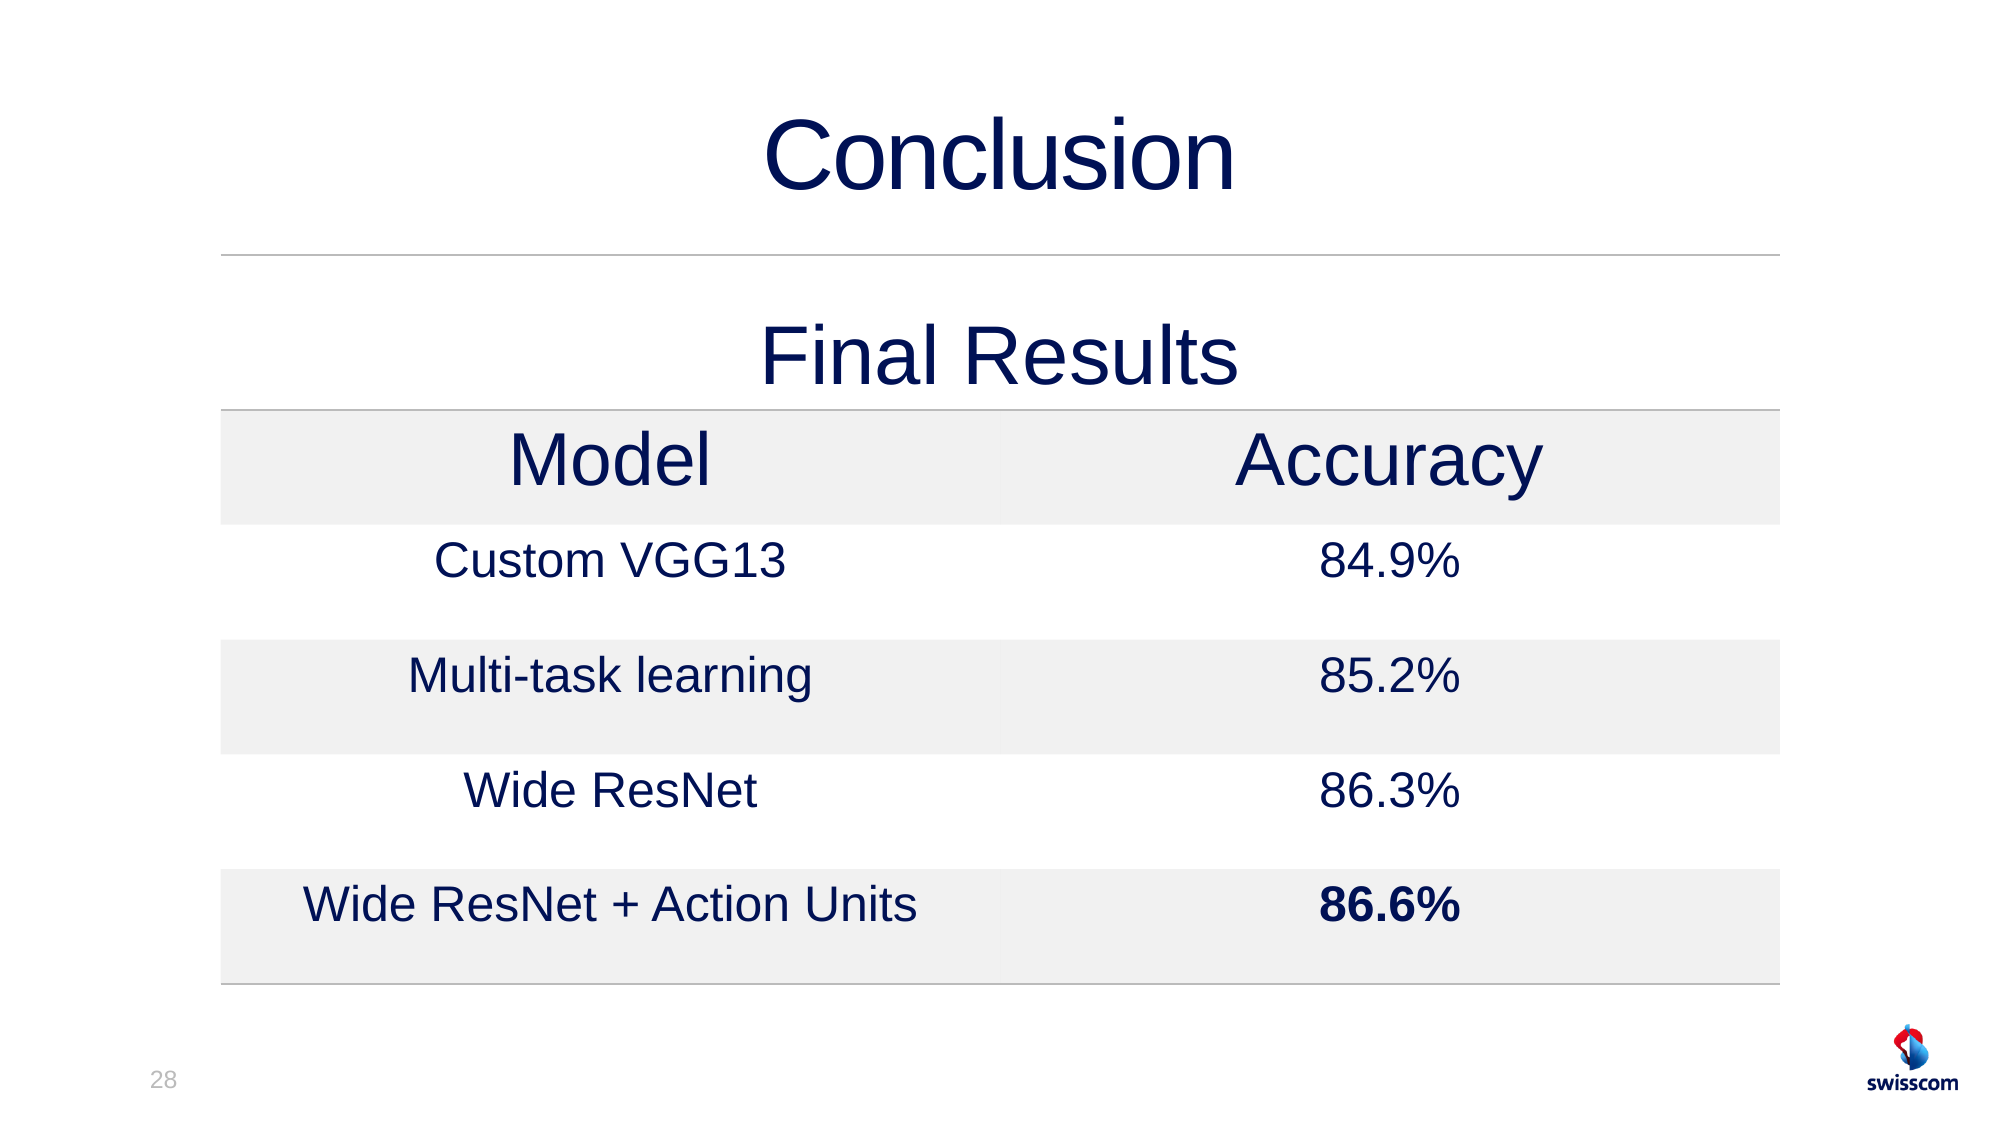

Conclusion
| Final Results |  |
| --- | --- |
| Model | Accuracy |
| Custom VGG13 | 84.9% |
| Multi-task learning | 85.2% |
| Wide ResNet | 86.3% |
| Wide ResNet + Action Units | 86.6% |
28